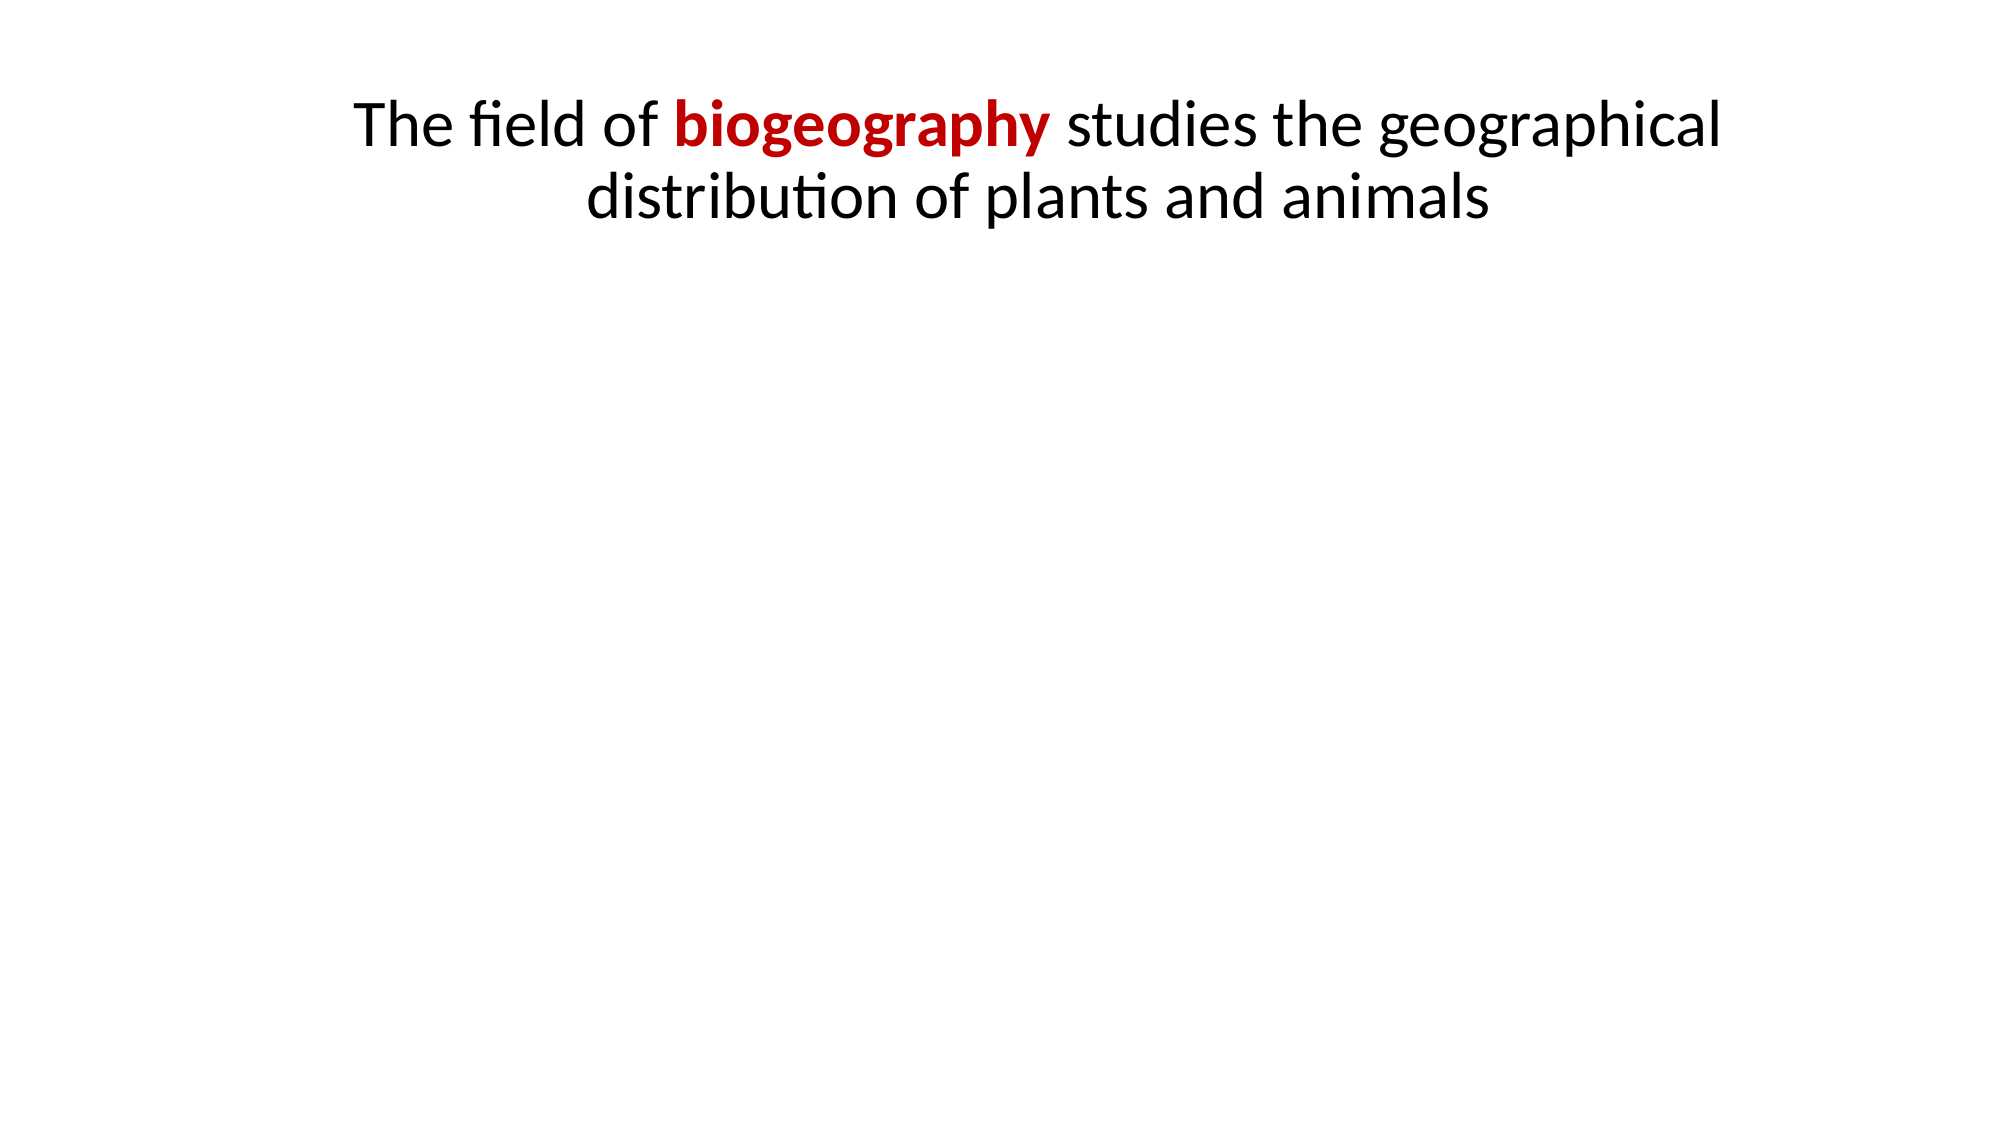

The field of biogeography studies the geographical distribution of plants and animals